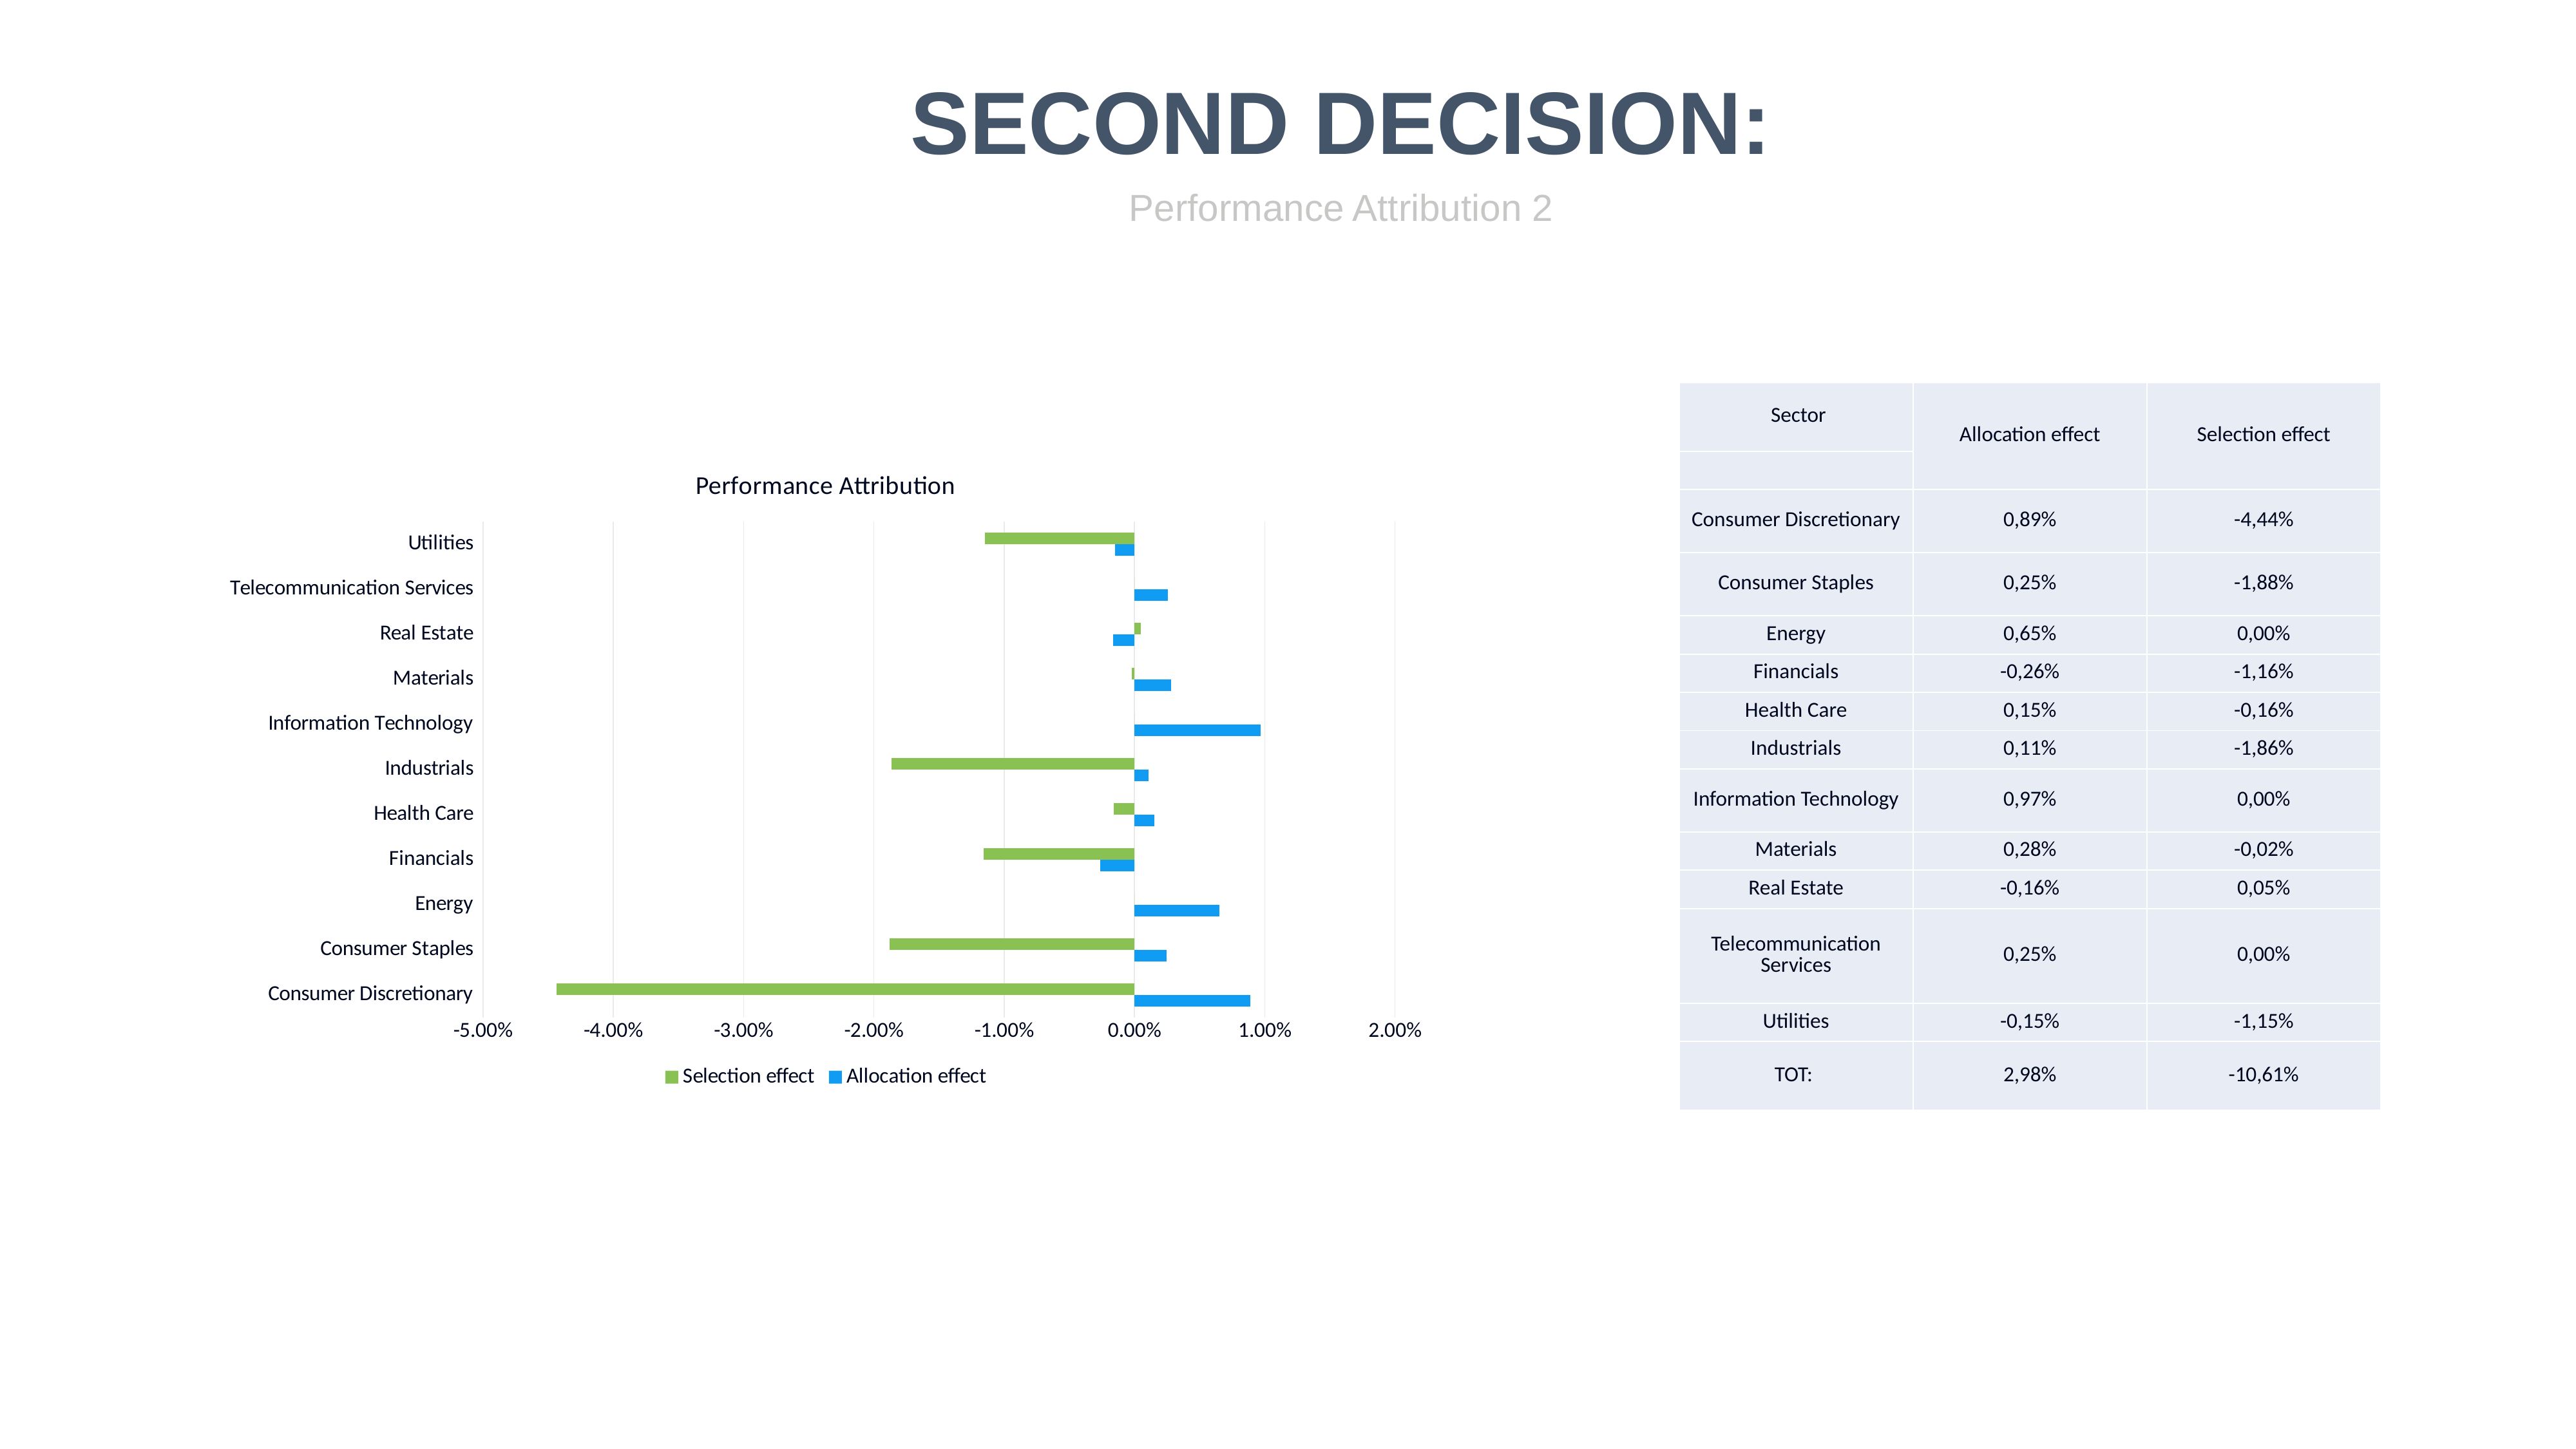

SECOND DECISION:
Performance Attribution 2
| Sector | Allocation effect | Selection effect |
| --- | --- | --- |
|  |  |  |
| Consumer Discretionary | 0,89% | -4,44% |
| Consumer Staples | 0,25% | -1,88% |
| Energy | 0,65% | 0,00% |
| Financials | -0,26% | -1,16% |
| Health Care | 0,15% | -0,16% |
| Industrials | 0,11% | -1,86% |
| Information Technology | 0,97% | 0,00% |
| Materials | 0,28% | -0,02% |
| Real Estate | -0,16% | 0,05% |
| Telecommunication Services | 0,25% | 0,00% |
| Utilities | -0,15% | -1,15% |
| TOT: | 2,98% | -10,61% |

### Chart: Performance Attribution

| Category | Allocation effect | Selection effect |
|---|---|---|
| Consumer Discretionary | 0.00887317717999999 | -0.044352 |
| Consumer Staples | 0.00248570244 | -0.0188 |
| Energy | 0.00650417013 | 0.0 |
| Financials | -0.00260438646 | -0.01156 |
| Health Care | 0.00153290258 | -0.001584 |
| Industrials | 0.0010940985 | -0.018648 |
| Information Technology | 0.00967126102 | 0.0 |
| Materials | 0.00283304435 | -0.000208 |
| Real Estate | -0.00162508311 | 0.000478 |
| Telecommunication Services | 0.00254956968 | 0.0 |
| Utilities | -0.00149732498 | -0.011456 |